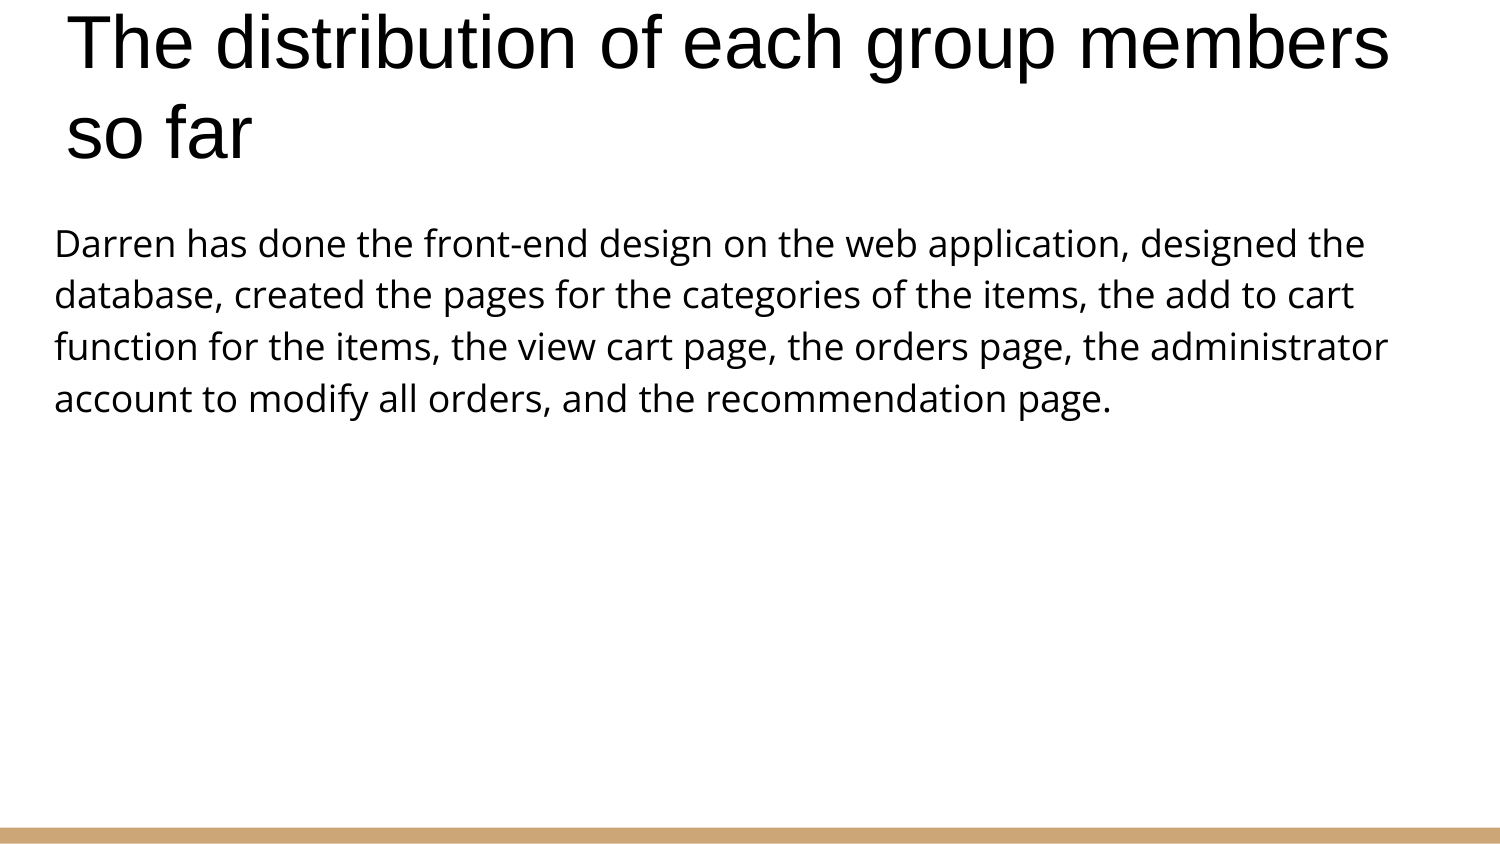

# The distribution of each group members so far
Darren has done the front-end design on the web application, designed the database, created the pages for the categories of the items, the add to cart function for the items, the view cart page, the orders page, the administrator account to modify all orders, and the recommendation page.